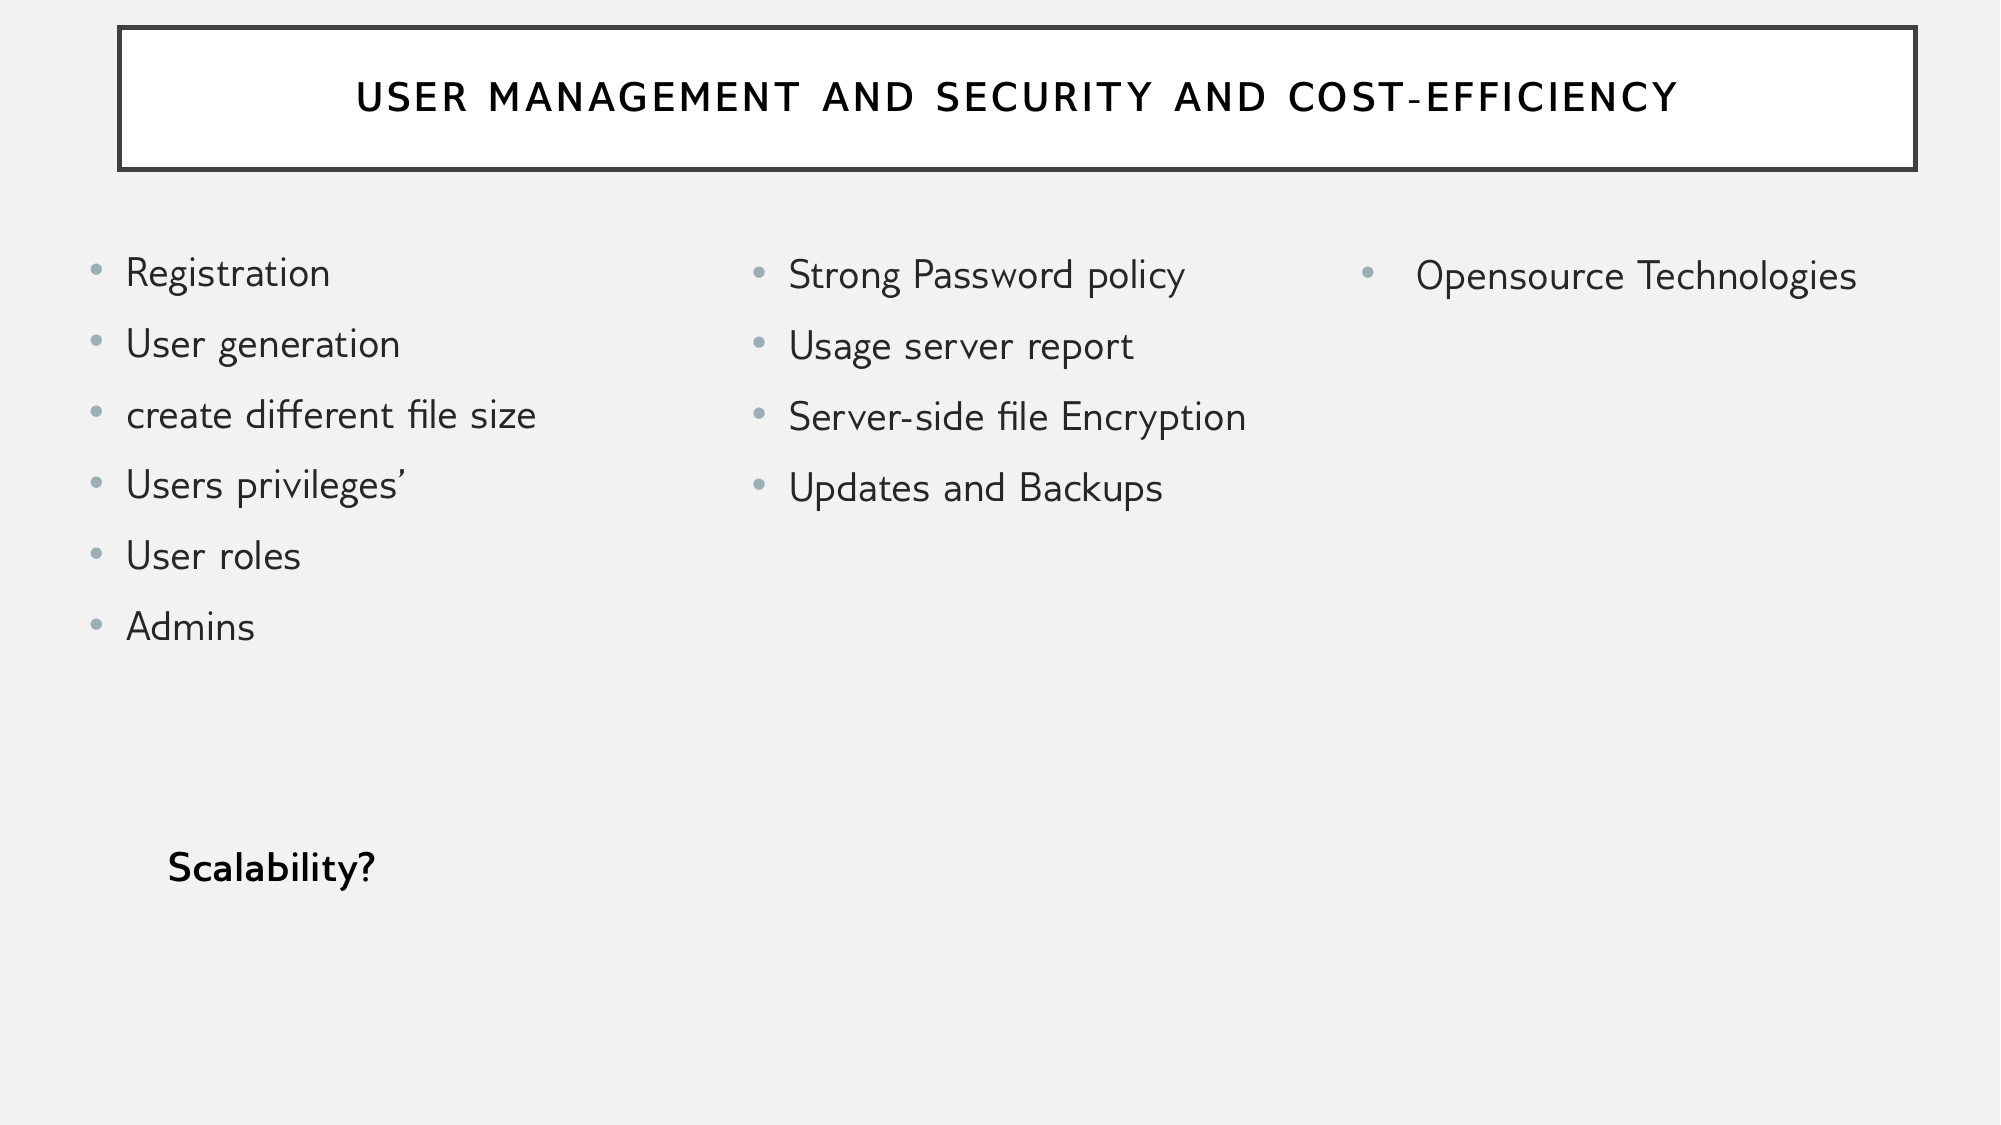

# User Management and security and Cost-Efficiency
Opensource Technologies
Registration
User generation
create different file size
Users privileges’
User roles
Admins

Strong Password policy
Usage server report
Server-side file Encryption
Updates and Backups
Scalability?